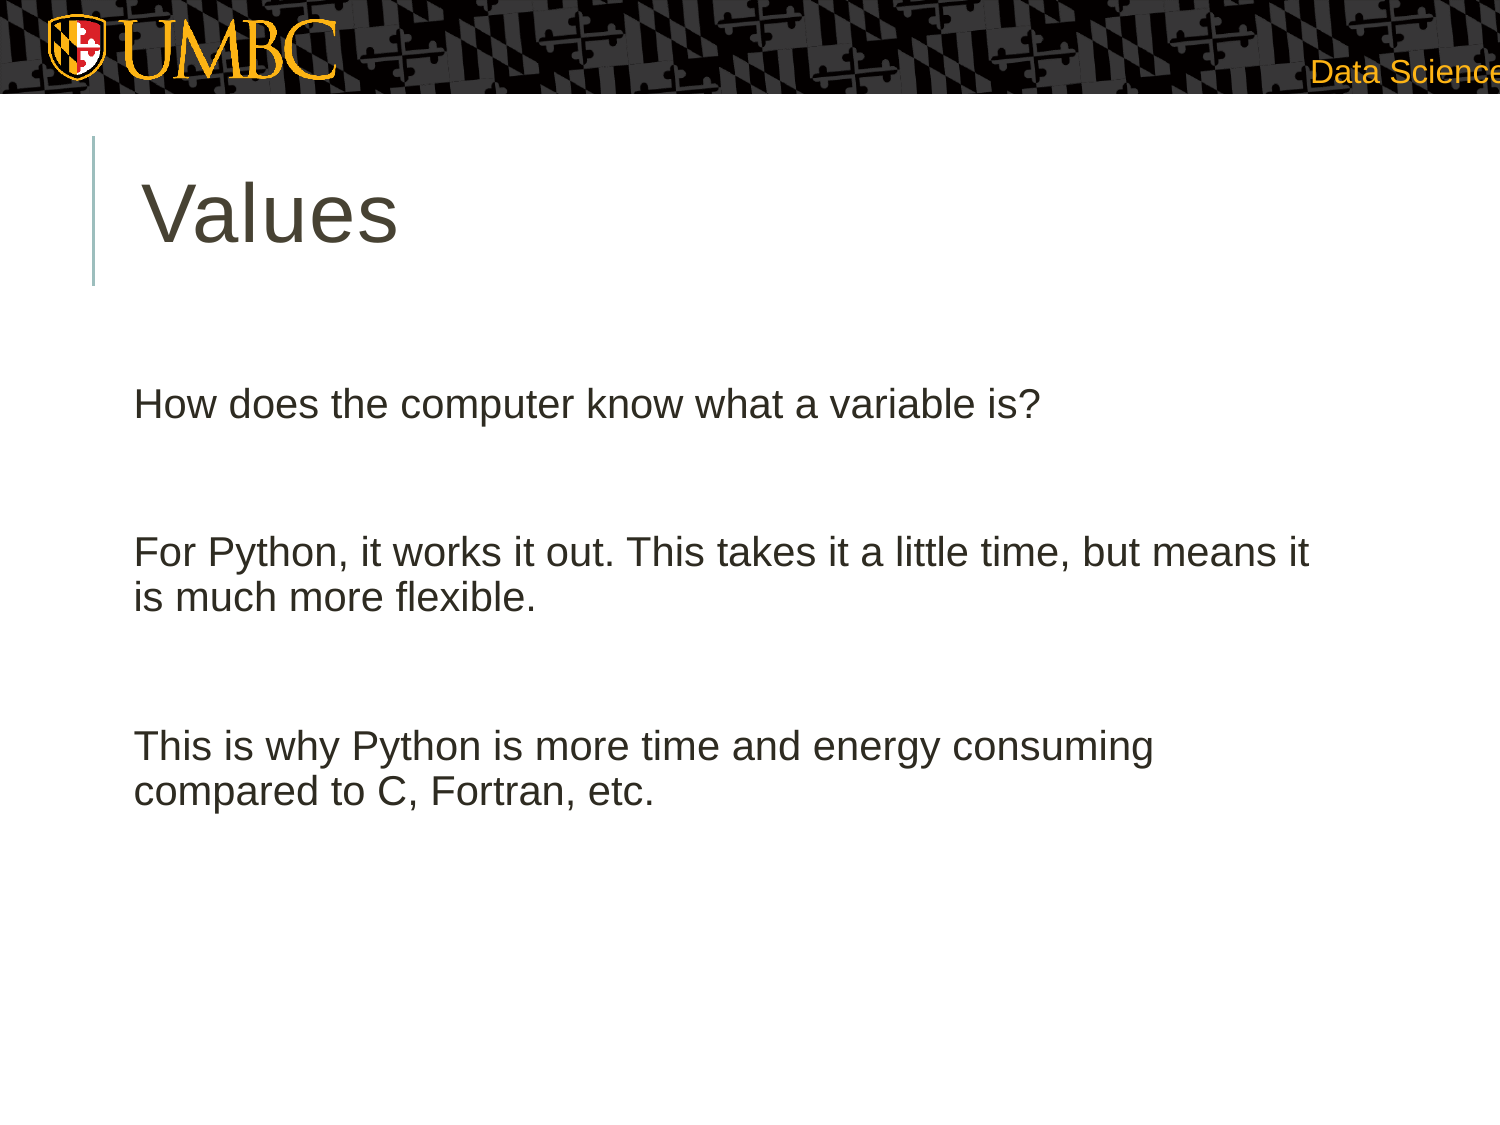

# Values
How does the computer know what a variable is?

For Python, it works it out. This takes it a little time, but means it is much more flexible.

This is why Python is more time and energy consuming compared to C, Fortran, etc.